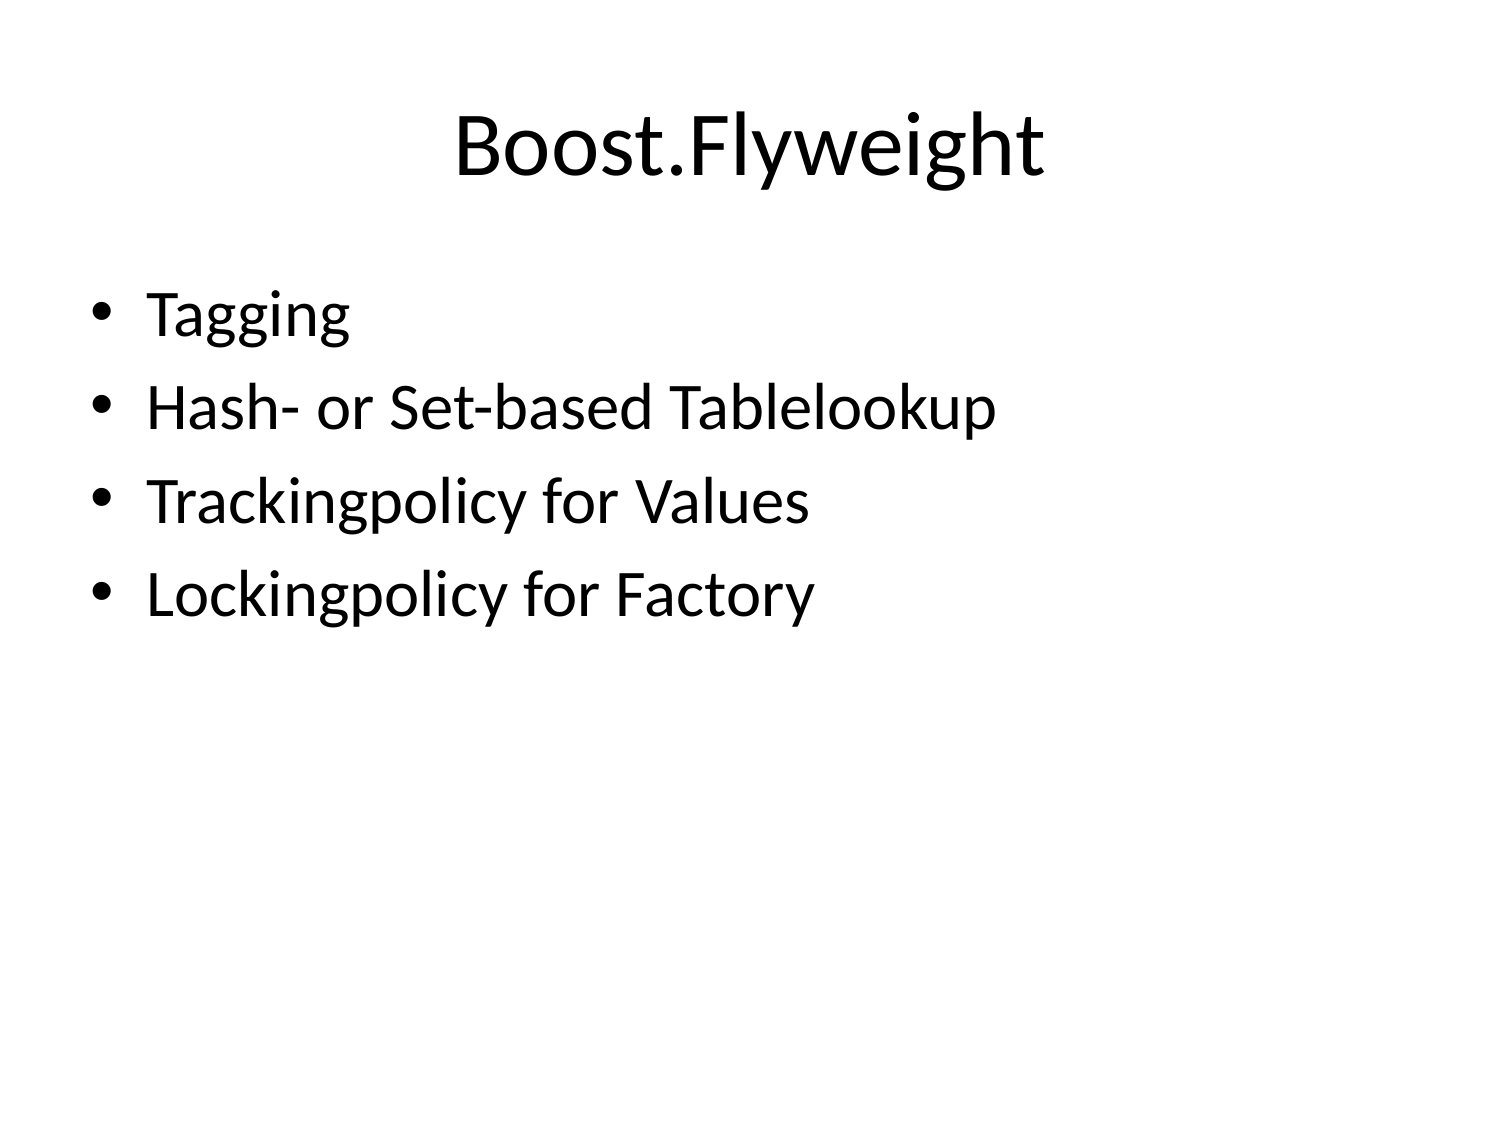

# Boost.Flyweight
Tagging
Hash- or Set-based Tablelookup
Trackingpolicy for Values
Lockingpolicy for Factory